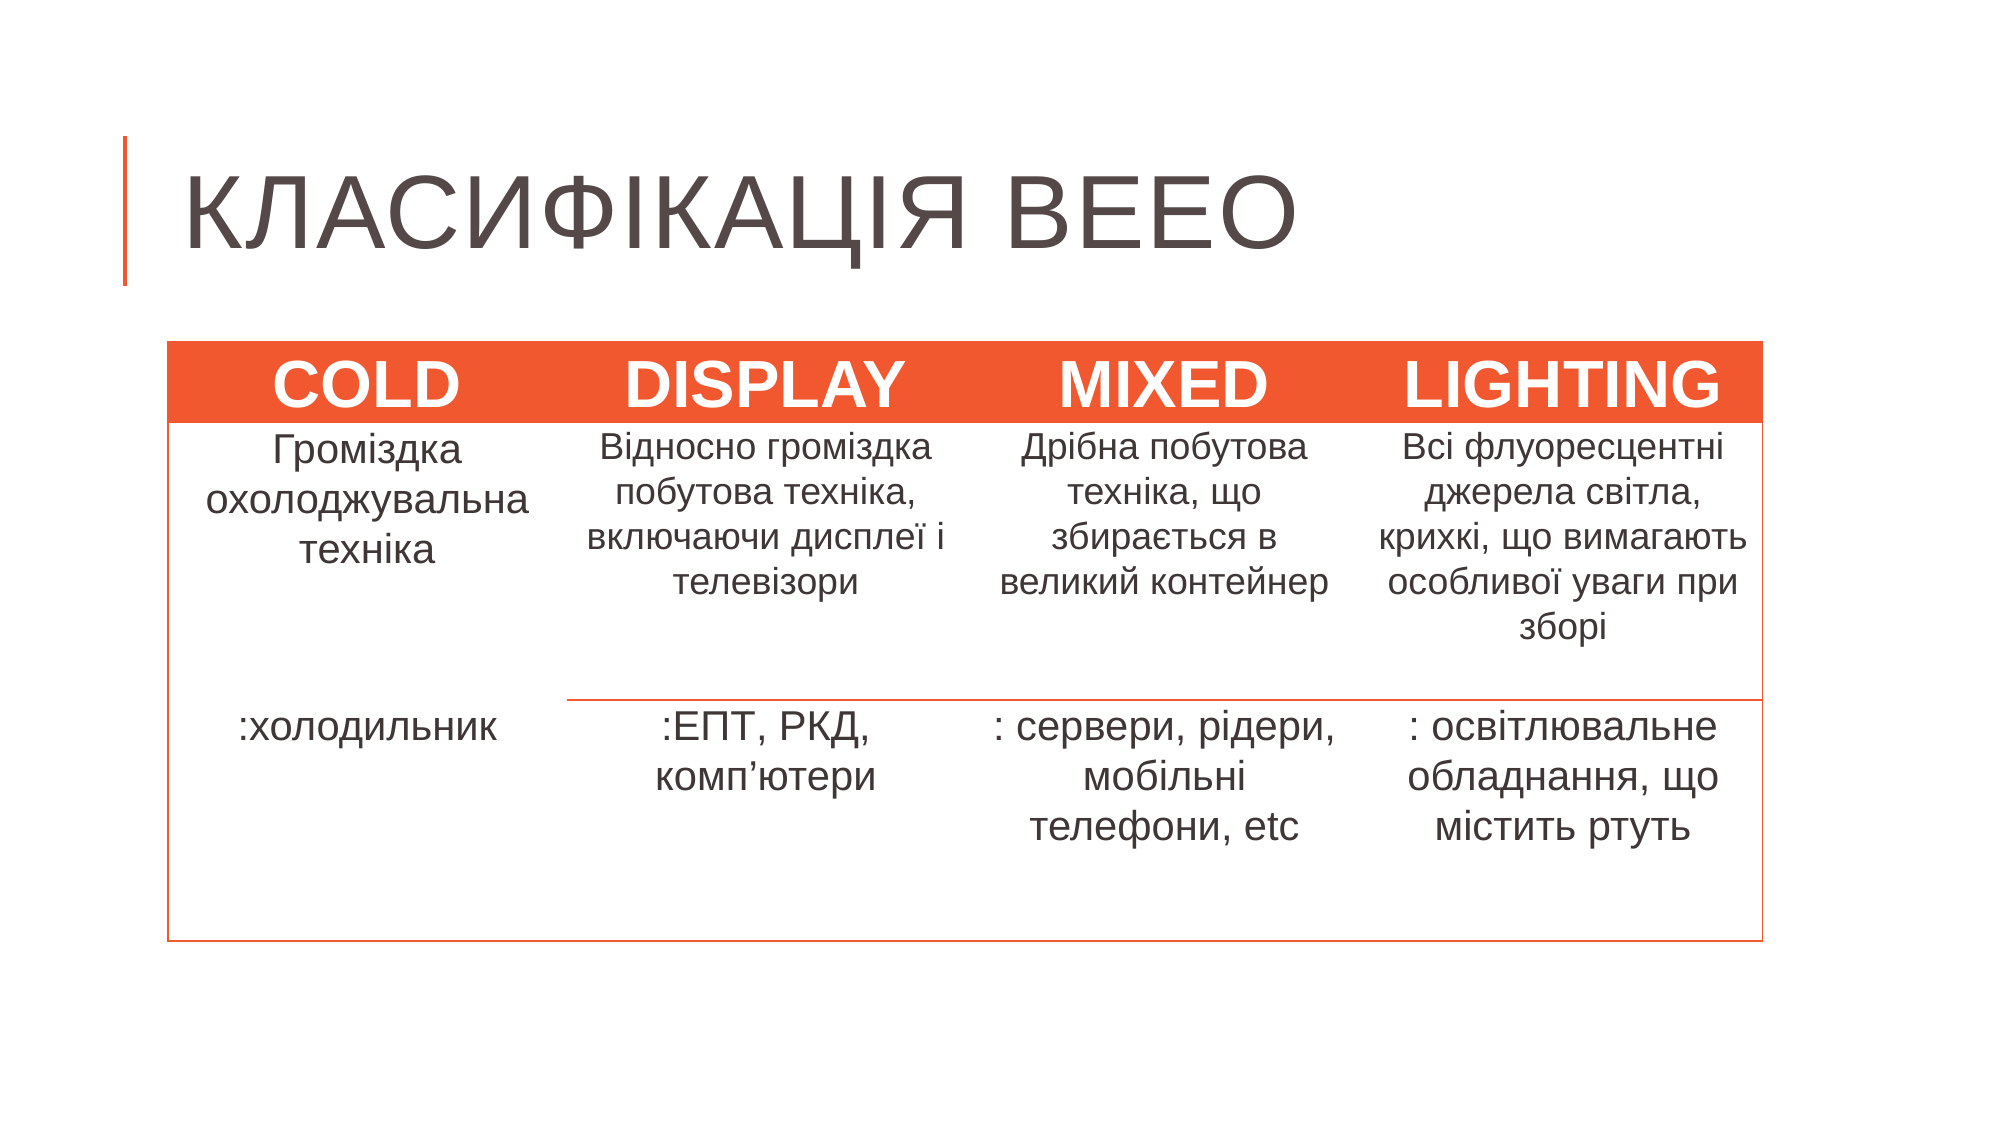

# Класифікація веео
| COLD | DISPLAY | MIXED | LIGHTING |
| --- | --- | --- | --- |
| Громіздка охолоджувальна техніка | Відносно громіздка побутова техніка, включаючи дисплеї і телевізори | Дрібна побутова техніка, що збирається в великий контейнер | Всі флуоресцентні джерела світла, крихкі, що вимагають особливої уваги при зборі |
| :холодильник | :ЕПТ, РКД, комп’ютери | : сервери, рідери, мобільні телефони, etc | : освітлювальне обладнання, що містить ртуть |